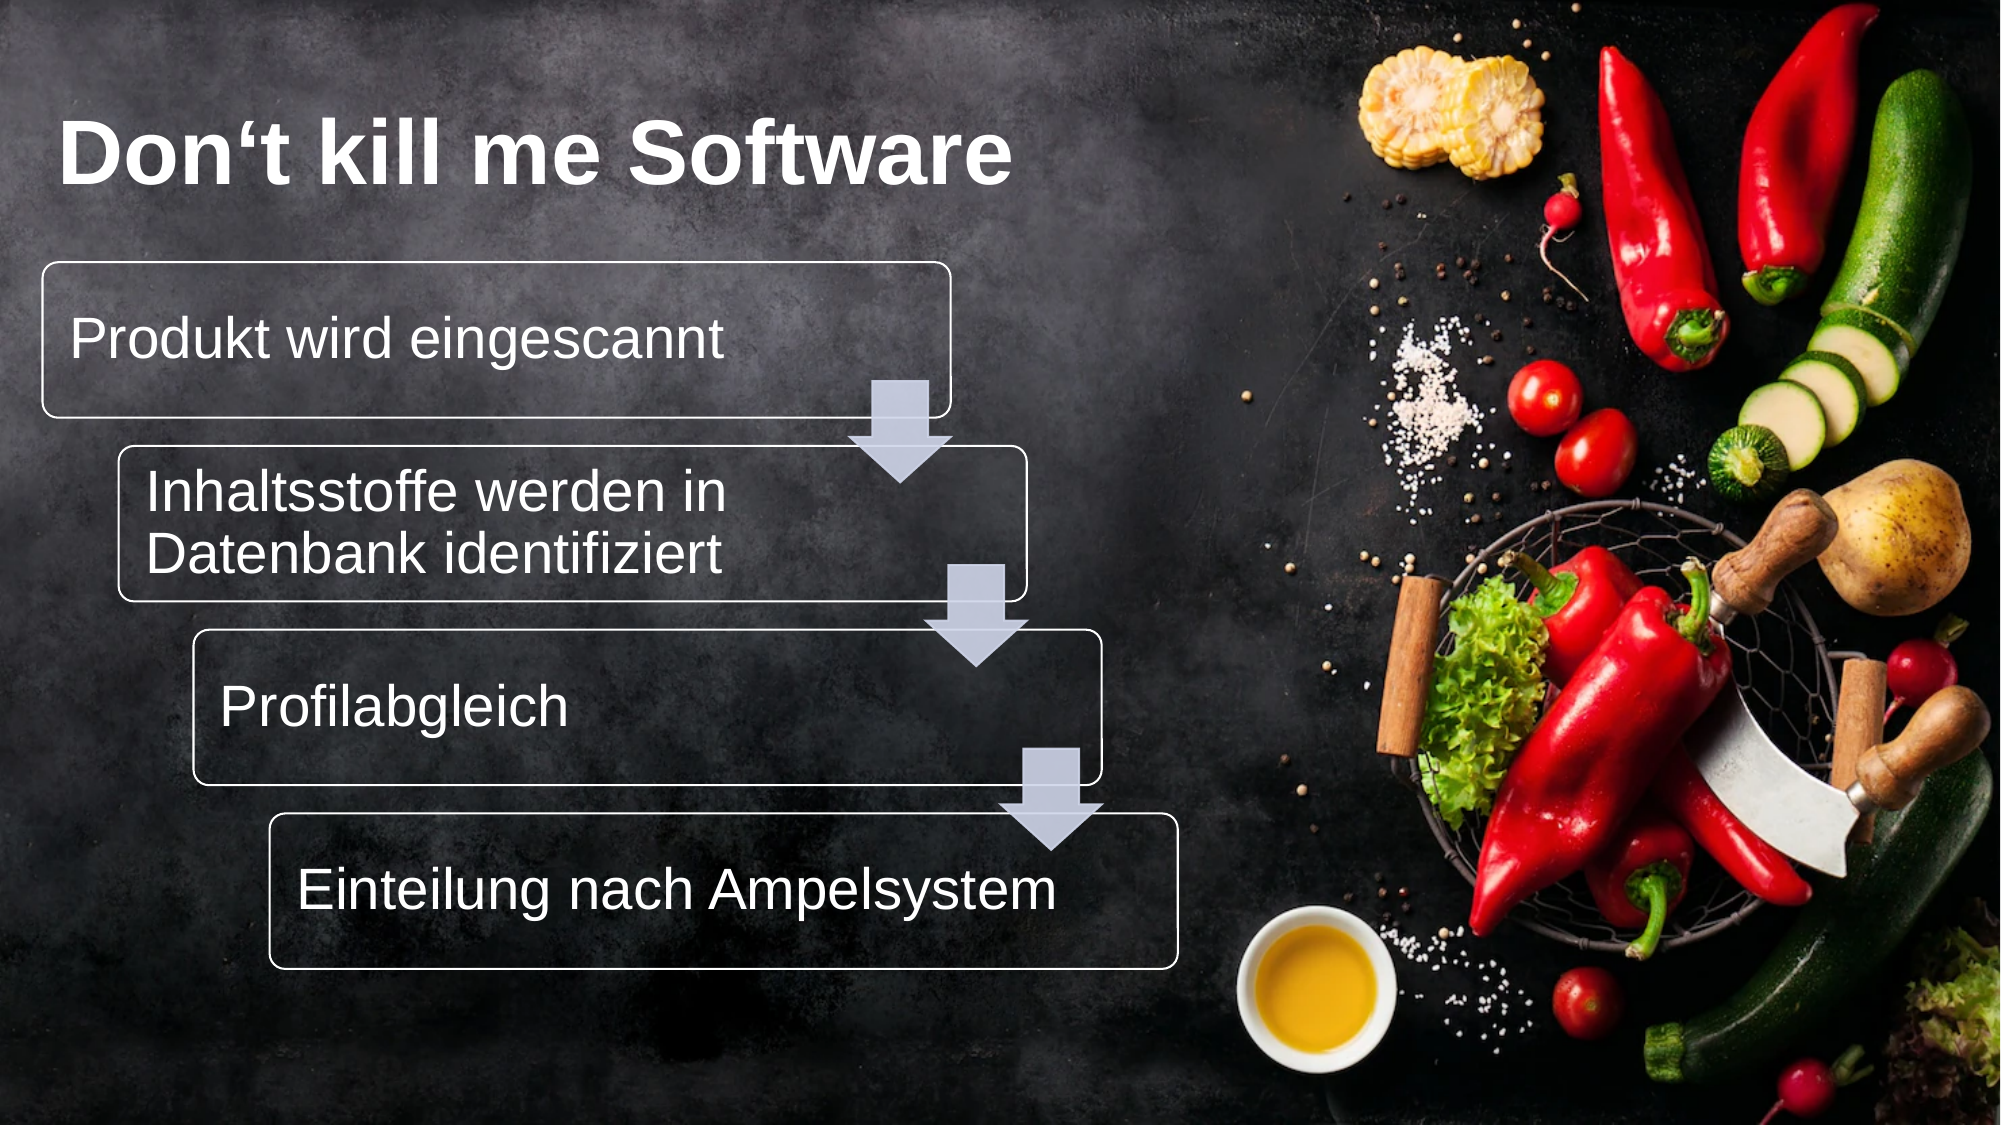

# Don‘t kill me Software
Produkt wird eingescannt
Inhaltsstoffe werden in Datenbank identifiziert
Profilabgleich
Einteilung nach Ampelsystem